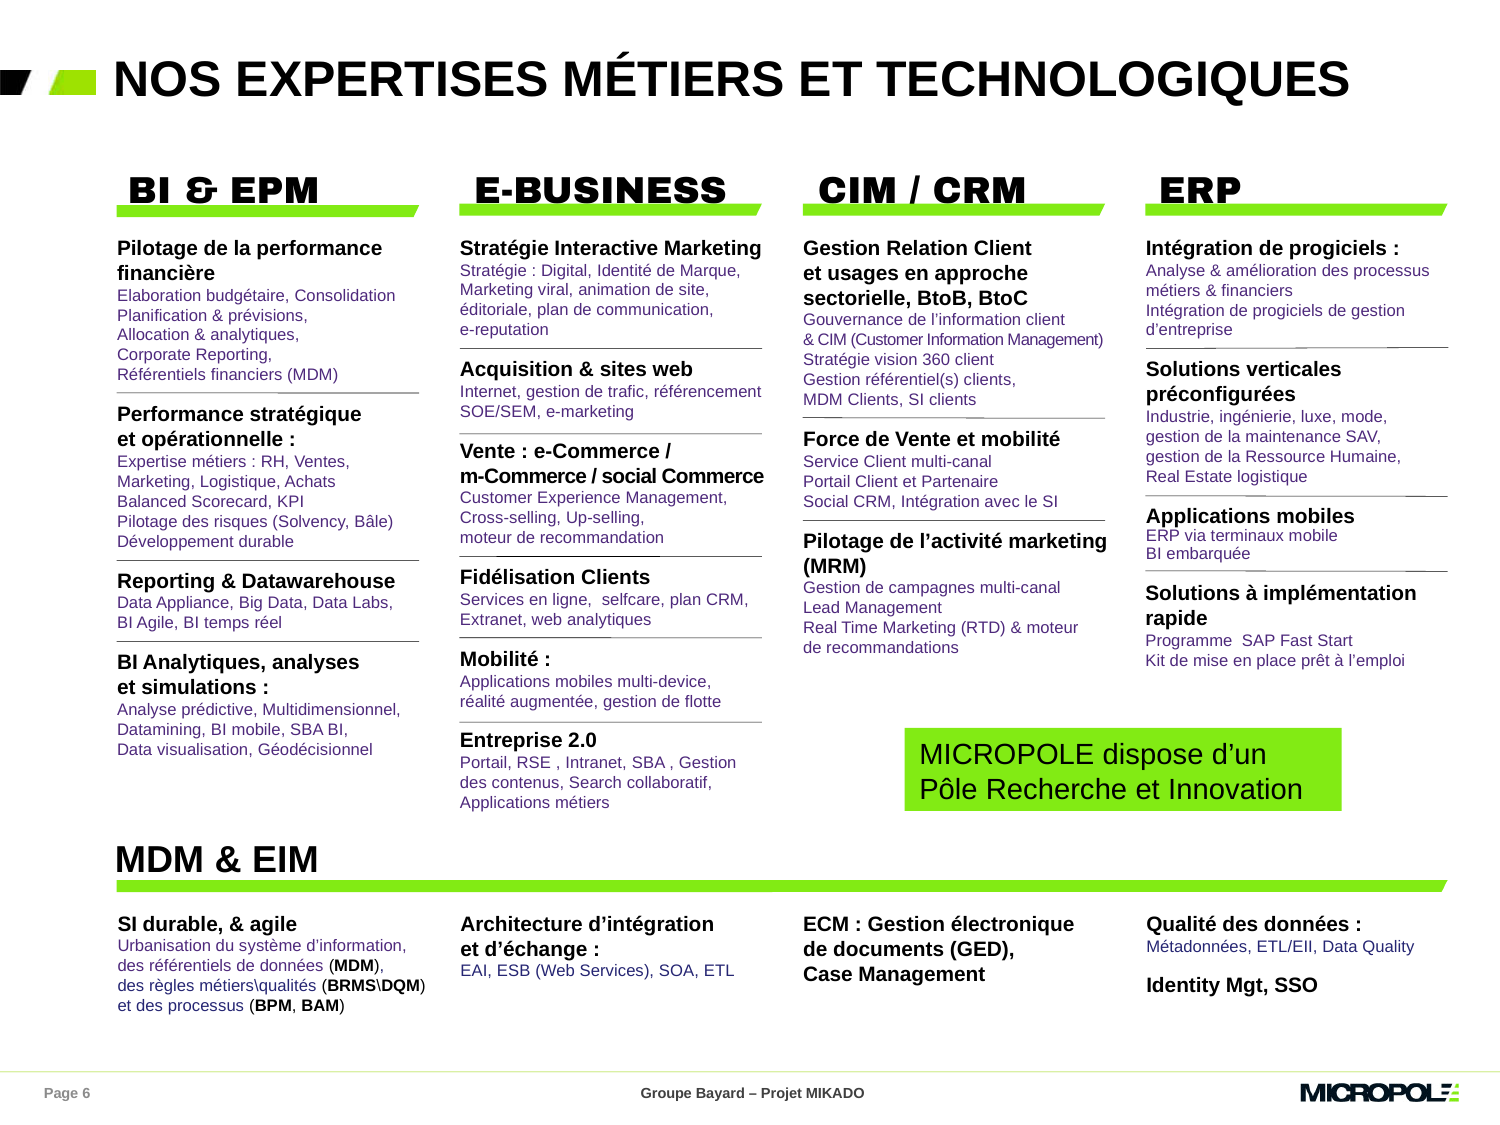

# Nos expertises métiers et technologiques
BI & EPM
E-BUSINESS
CIM / CRM
ERP

Pilotage de la performance financière
Elaboration budgétaire, Consolidation
Planification & prévisions,
Allocation & analytiques,
Corporate Reporting,
Référentiels financiers (MDM)
Performance stratégique
et opérationnelle :
Expertise métiers : RH, Ventes, Marketing, Logistique, Achats
Balanced Scorecard, KPI
Pilotage des risques (Solvency, Bâle)
Développement durable
Reporting & Datawarehouse
Data Appliance, Big Data, Data Labs,
BI Agile, BI temps réel
BI Analytiques, analyses
et simulations :
Analyse prédictive, Multidimensionnel, Datamining, BI mobile, SBA BI,
Data visualisation, Géodécisionnel
Stratégie Interactive Marketing
Stratégie : Digital, Identité de Marque, Marketing viral, animation de site, éditoriale, plan de communication,
e-reputation
Acquisition & sites web
Internet, gestion de trafic, référencement SOE/SEM, e-marketing
Vente : e-Commerce /
m-Commerce / social Commerce
Customer Experience Management,
Cross-selling, Up-selling,
moteur de recommandation
Fidélisation Clients
Services en ligne,  selfcare, plan CRM, Extranet, web analytiques
Mobilité :
Applications mobiles multi-device,
réalité augmentée, gestion de flotte
Entreprise 2.0
Portail, RSE , Intranet, SBA , Gestion
des contenus, Search collaboratif, Applications métiers
Gestion Relation Client
et usages en approche sectorielle, BtoB, BtoC
Gouvernance de l’information client
& CIM (Customer Information Management)
Stratégie vision 360 client
Gestion référentiel(s) clients,
MDM Clients, SI clients
Force de Vente et mobilité
Service Client multi-canal
Portail Client et Partenaire
Social CRM, Intégration avec le SI
Pilotage de l’activité marketing (MRM)
Gestion de campagnes multi-canal
Lead Management
Real Time Marketing (RTD) & moteur
de recommandations
Intégration de progiciels :
Analyse & amélioration des processus métiers & financiers
Intégration de progiciels de gestion d’entreprise
Solutions verticales préconfigurées
Industrie, ingénierie, luxe, mode,
gestion de la maintenance SAV,
gestion de la Ressource Humaine,
Real Estate logistique
Applications mobiles
ERP via terminaux mobile
BI embarquée
Solutions à implémentation rapide
Programme  SAP Fast Start
Kit de mise en place prêt à l’emploi

MICROPOLE dispose d’un Pôle Recherche et Innovation
MDM & EIM

SI durable, & agile
Urbanisation du système d’information,
des référentiels de données (MDM),
des règles métiers\qualités (BRMS\DQM)
et des processus (BPM, BAM)
Architecture d’intégration
et d’échange :
EAI, ESB (Web Services), SOA, ETL
ECM : Gestion électronique de documents (GED),
Case Management
Qualité des données :
Métadonnées, ETL/EII, Data Quality
Identity Mgt, SSO
Page 6
Groupe Bayard – Projet MIKADO